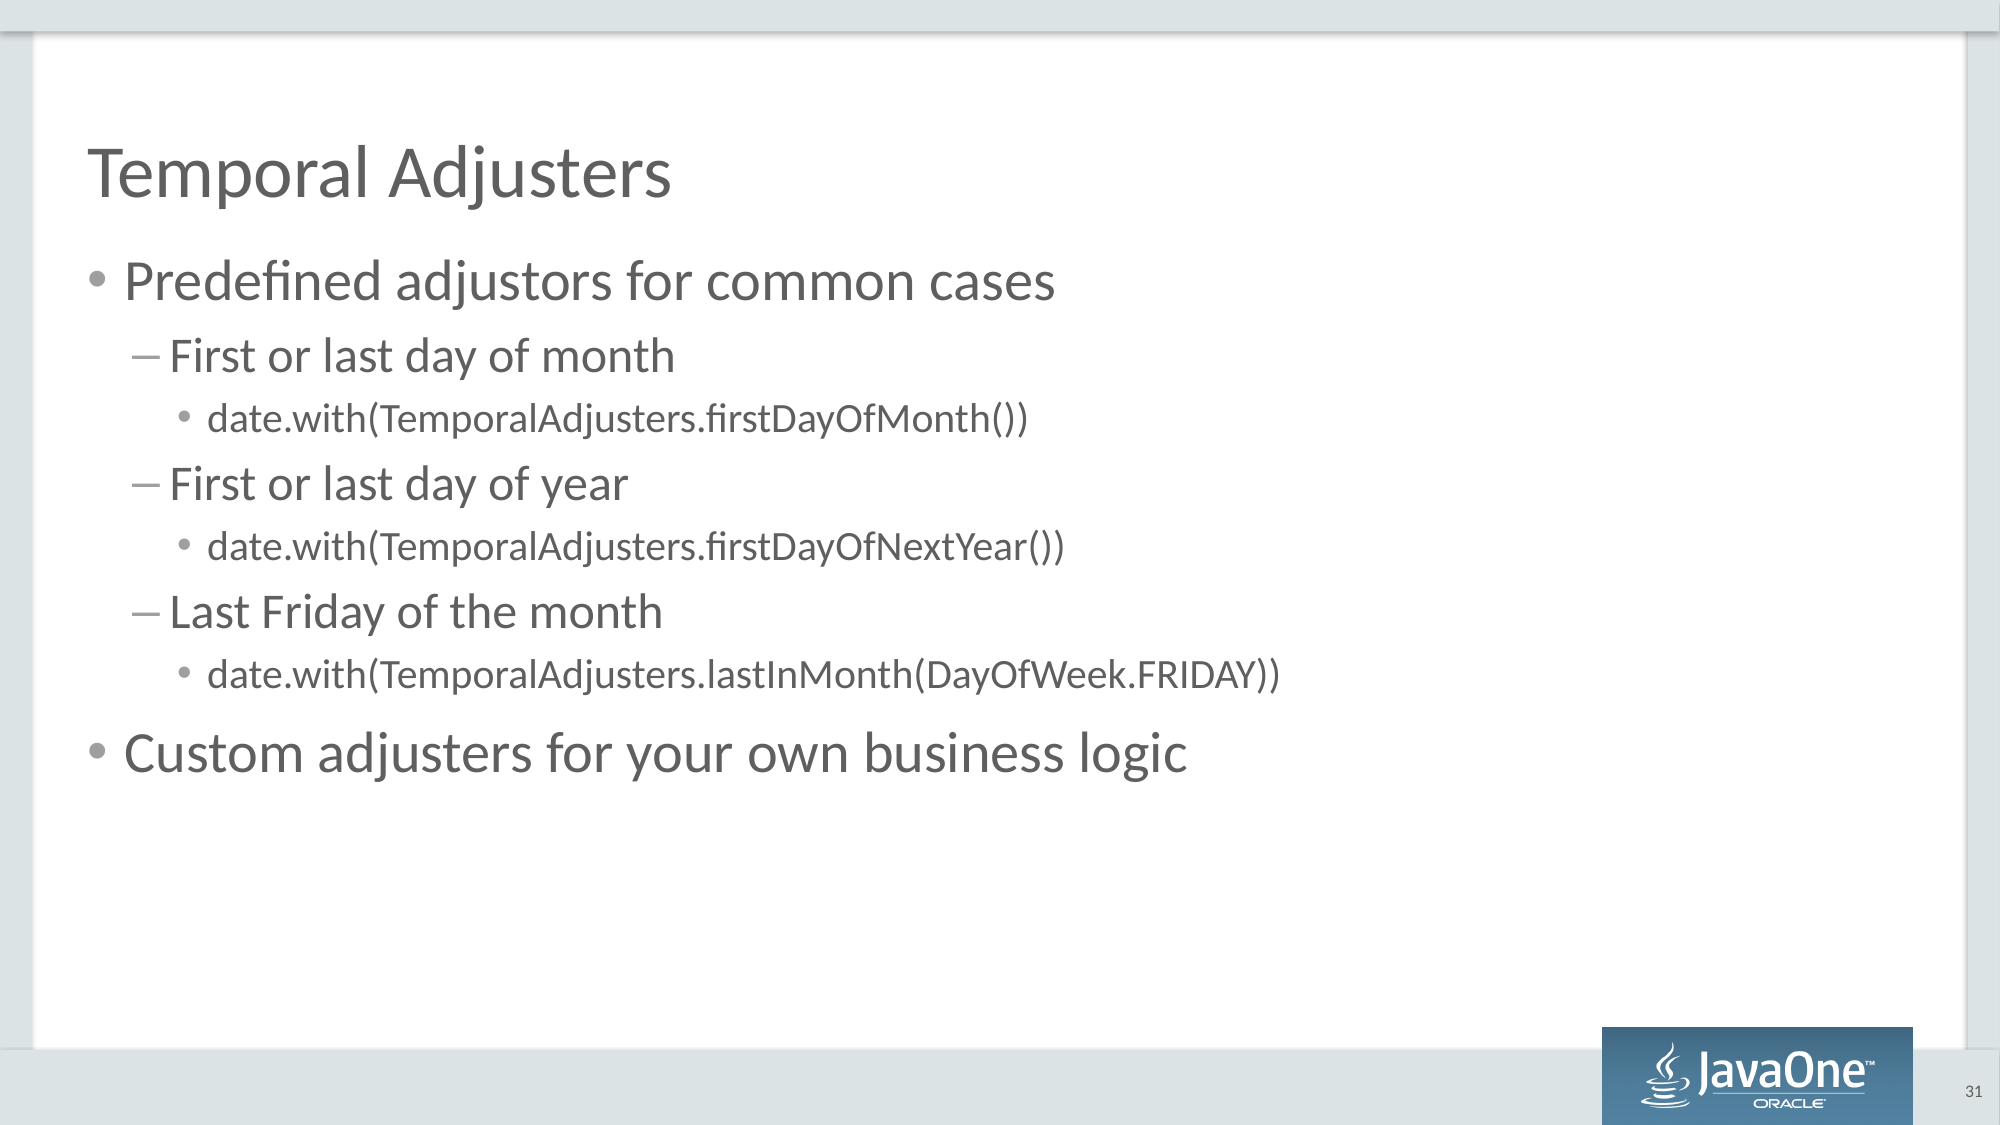

# Temporal Adjusters
Predefined adjustors for common cases
First or last day of month
date.with(TemporalAdjusters.firstDayOfMonth())
First or last day of year
date.with(TemporalAdjusters.firstDayOfNextYear())
Last Friday of the month
date.with(TemporalAdjusters.lastInMonth(DayOfWeek.FRIDAY))
Custom adjusters for your own business logic
31